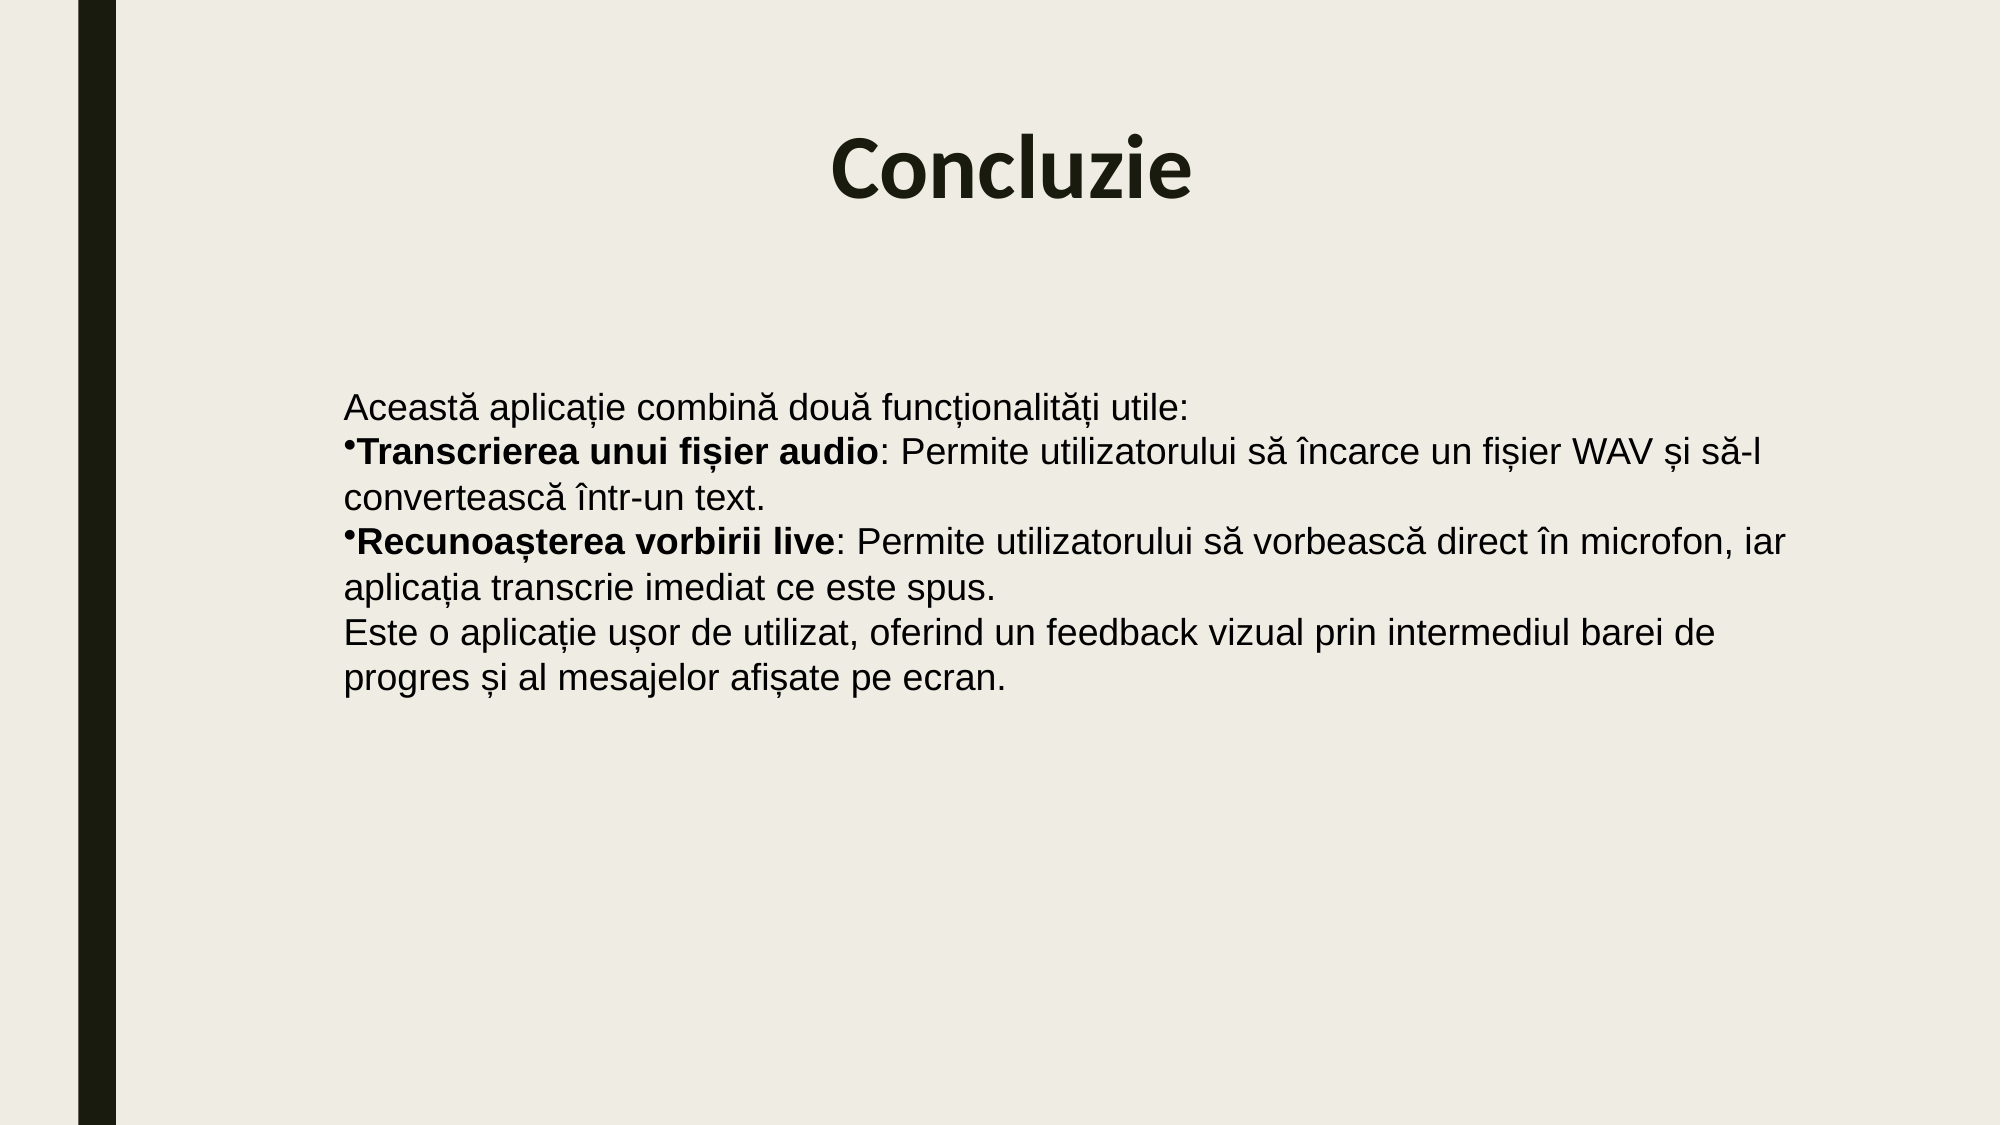

# Concluzie
Această aplicație combină două funcționalități utile:
Transcrierea unui fișier audio: Permite utilizatorului să încarce un fișier WAV și să-l convertească într-un text.
Recunoașterea vorbirii live: Permite utilizatorului să vorbească direct în microfon, iar aplicația transcrie imediat ce este spus.
Este o aplicație ușor de utilizat, oferind un feedback vizual prin intermediul barei de progres și al mesajelor afișate pe ecran.